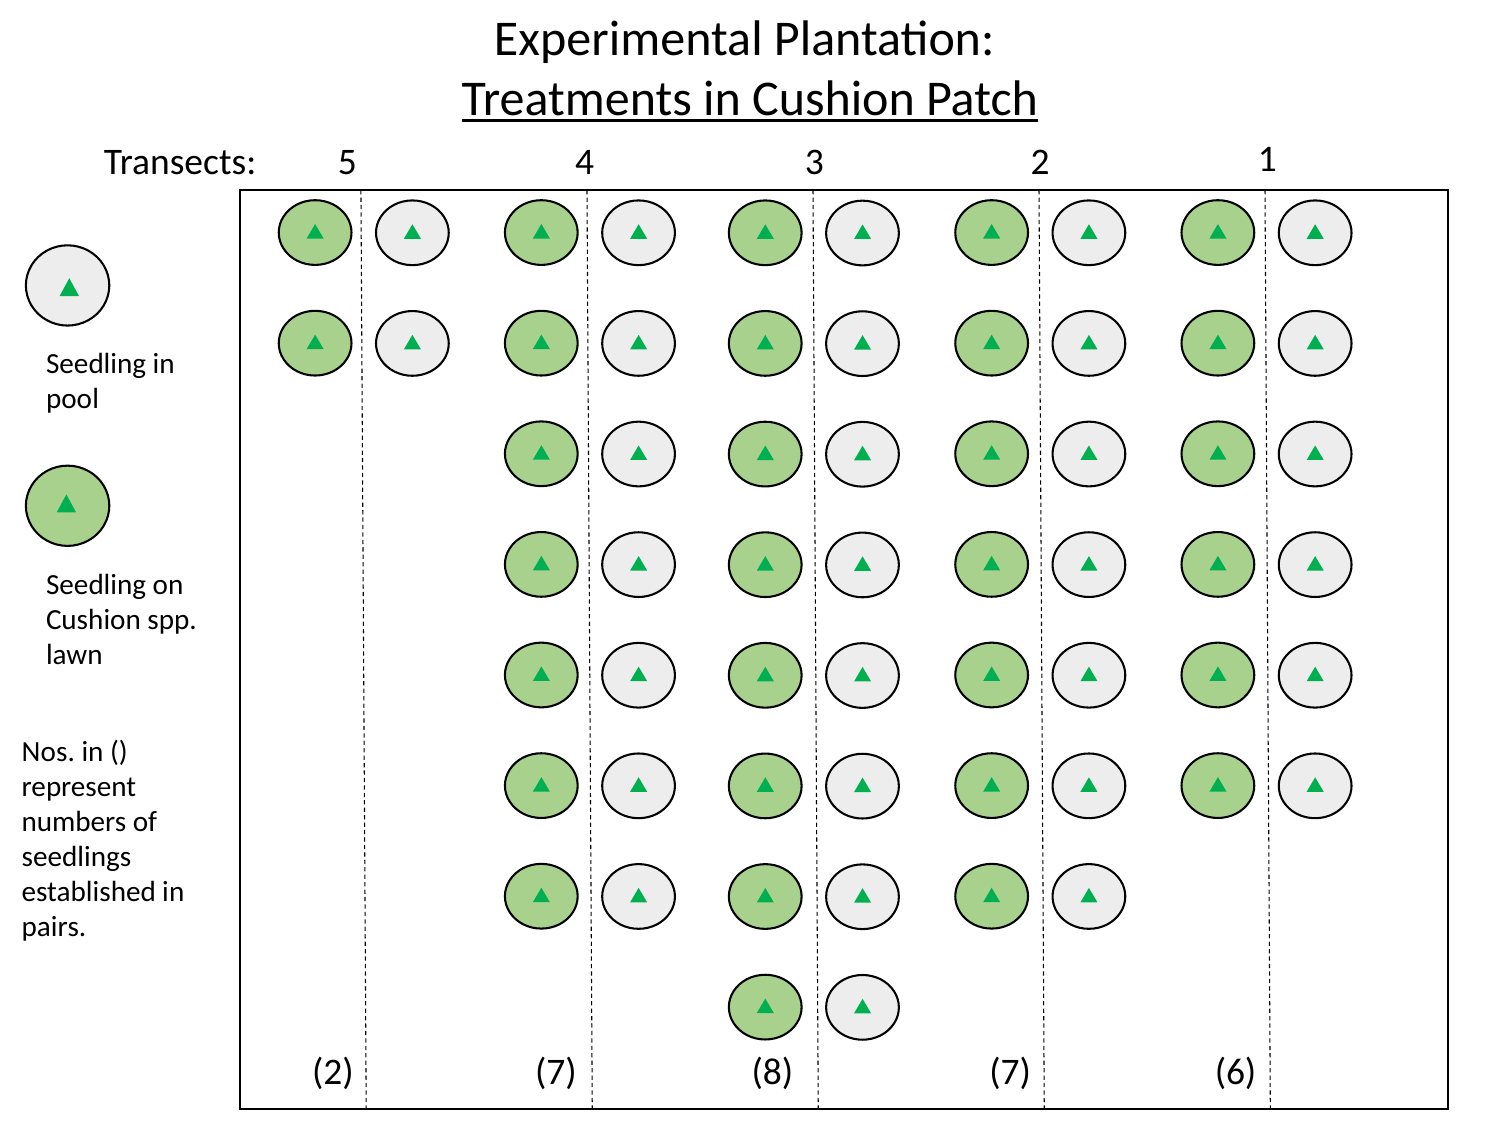

Experimental Plantation:
Treatments in Cushion Patch
1
Transects:
5
4
3
2

Seedling in pool

Seedling on Cushion spp. lawn

Nos. in () represent numbers of seedlings
established in pairs.

(2)
(7)
(8)
(7)
(6)